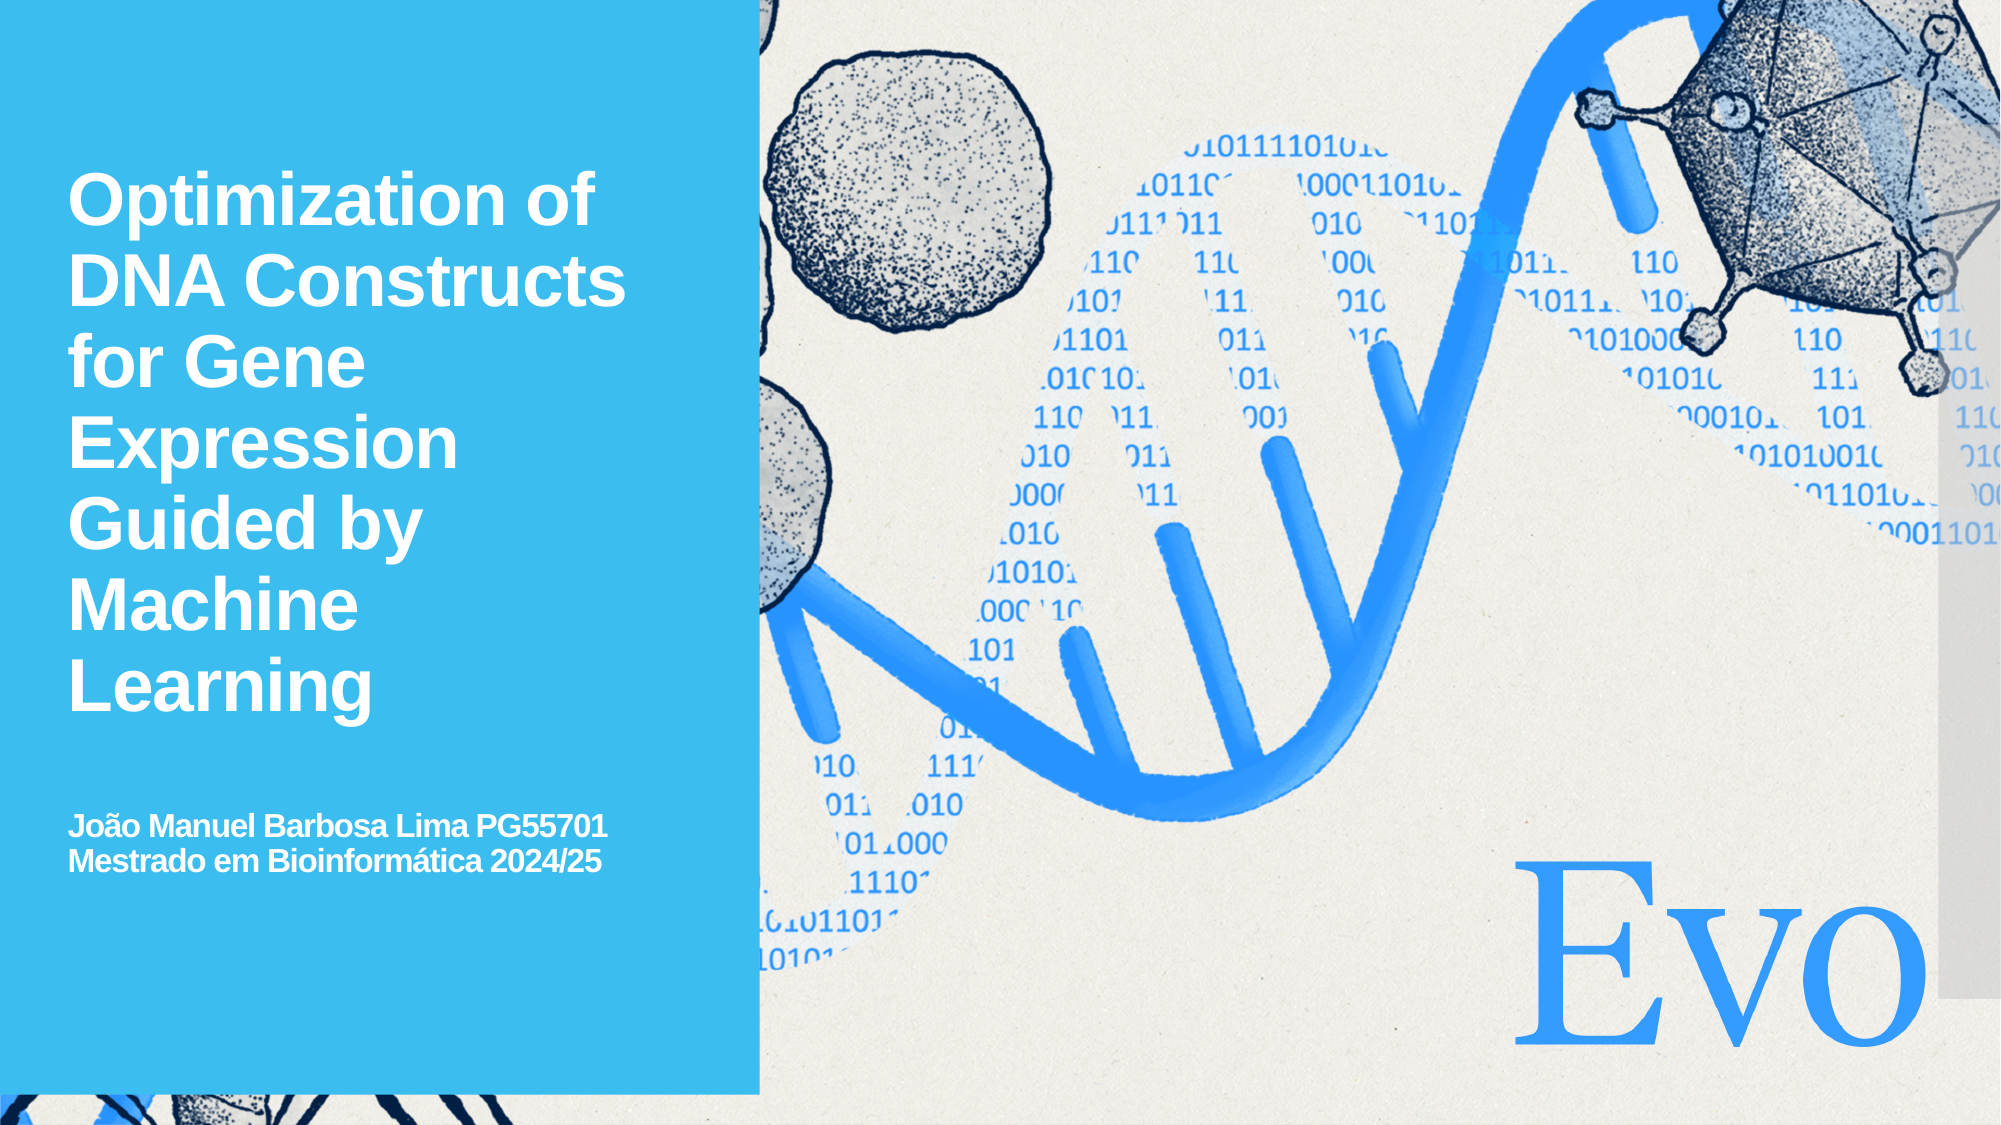

# Optimization of DNA Constructs for Gene Expression Guided by Machine Learning João Manuel Barbosa Lima PG55701 Mestrado em Bioinformática 2024/25